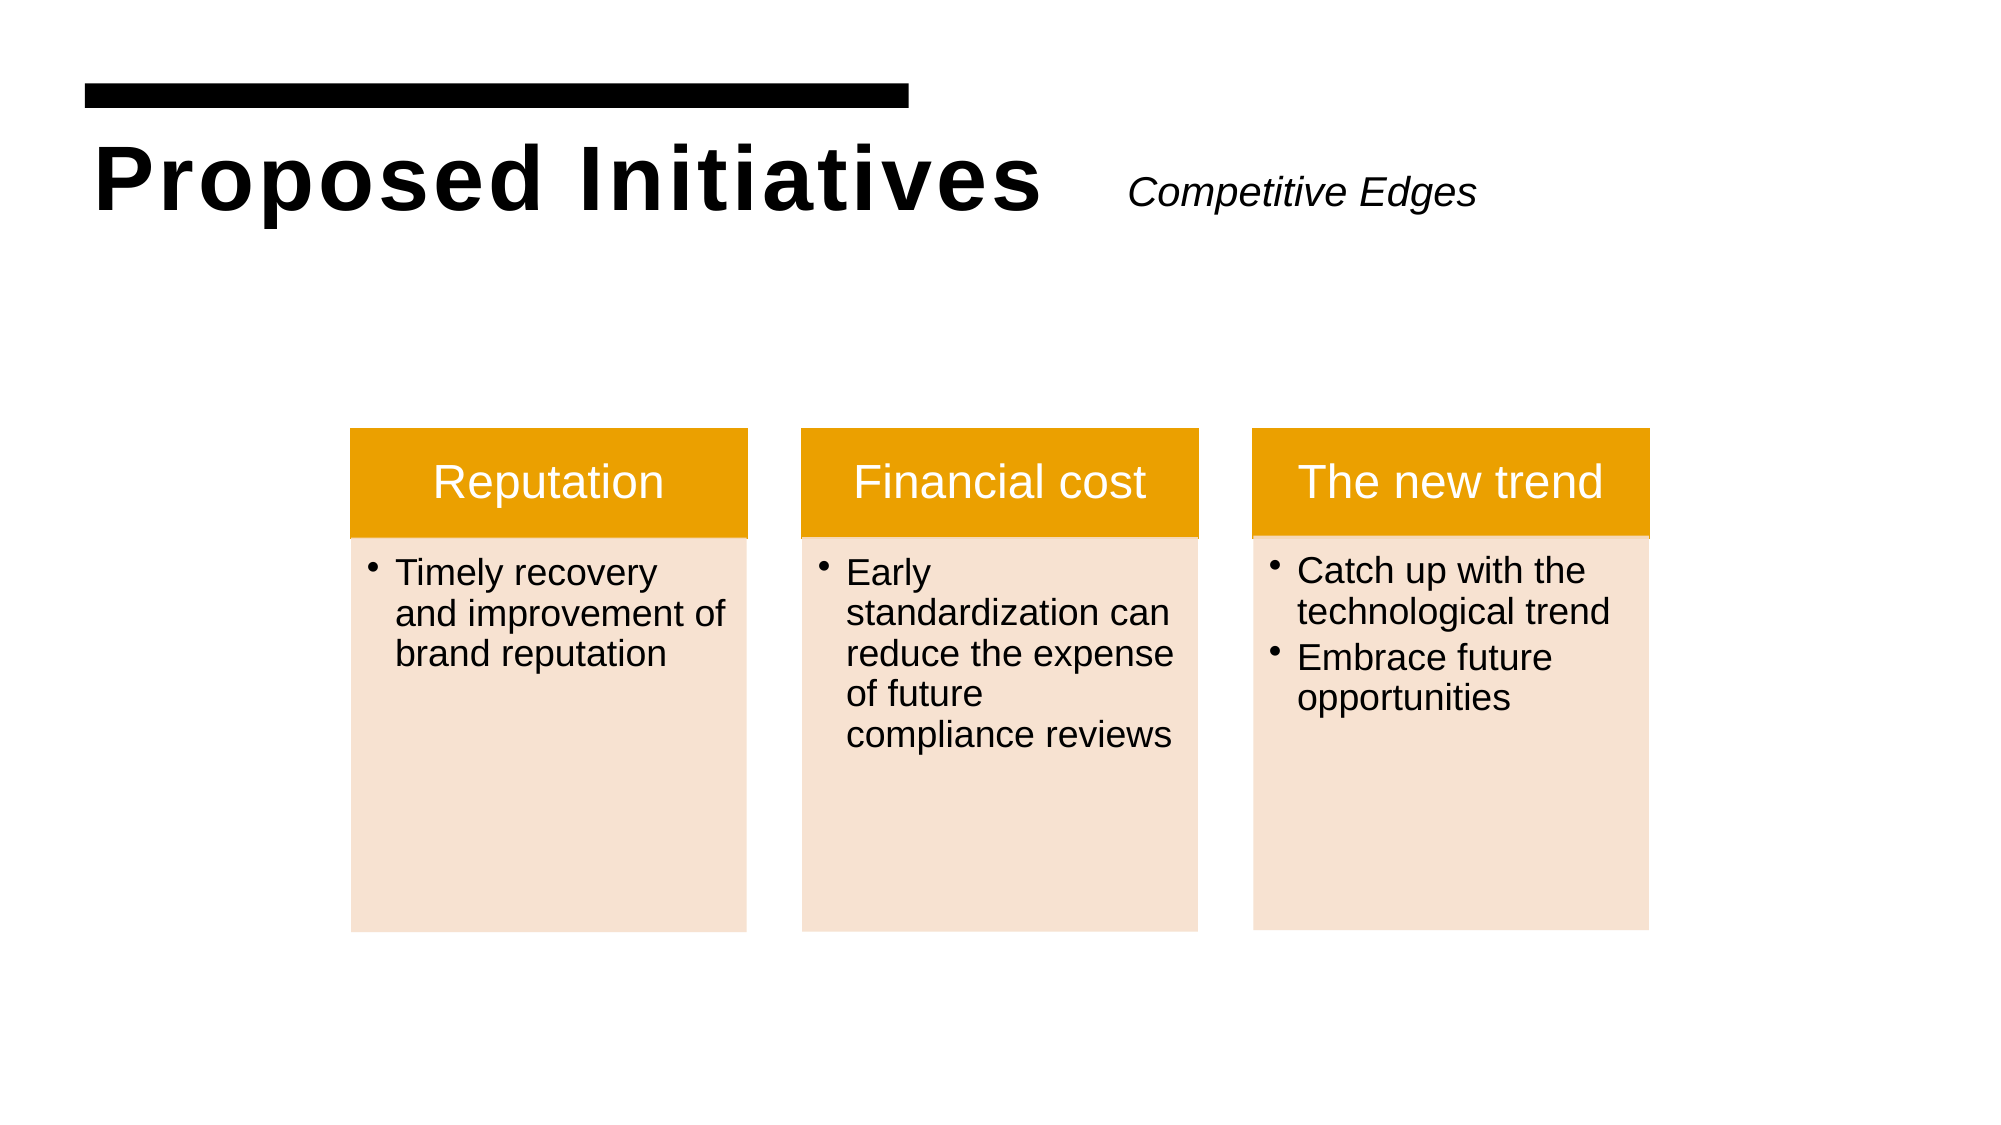

# Proposed Initiatives
Competitive Edges
Reputation
Timely recovery and improvement of brand reputation
Financial cost
Early standardization can reduce the expense of future compliance reviews
The new trend
Catch up with the technological trend
Embrace future opportunities